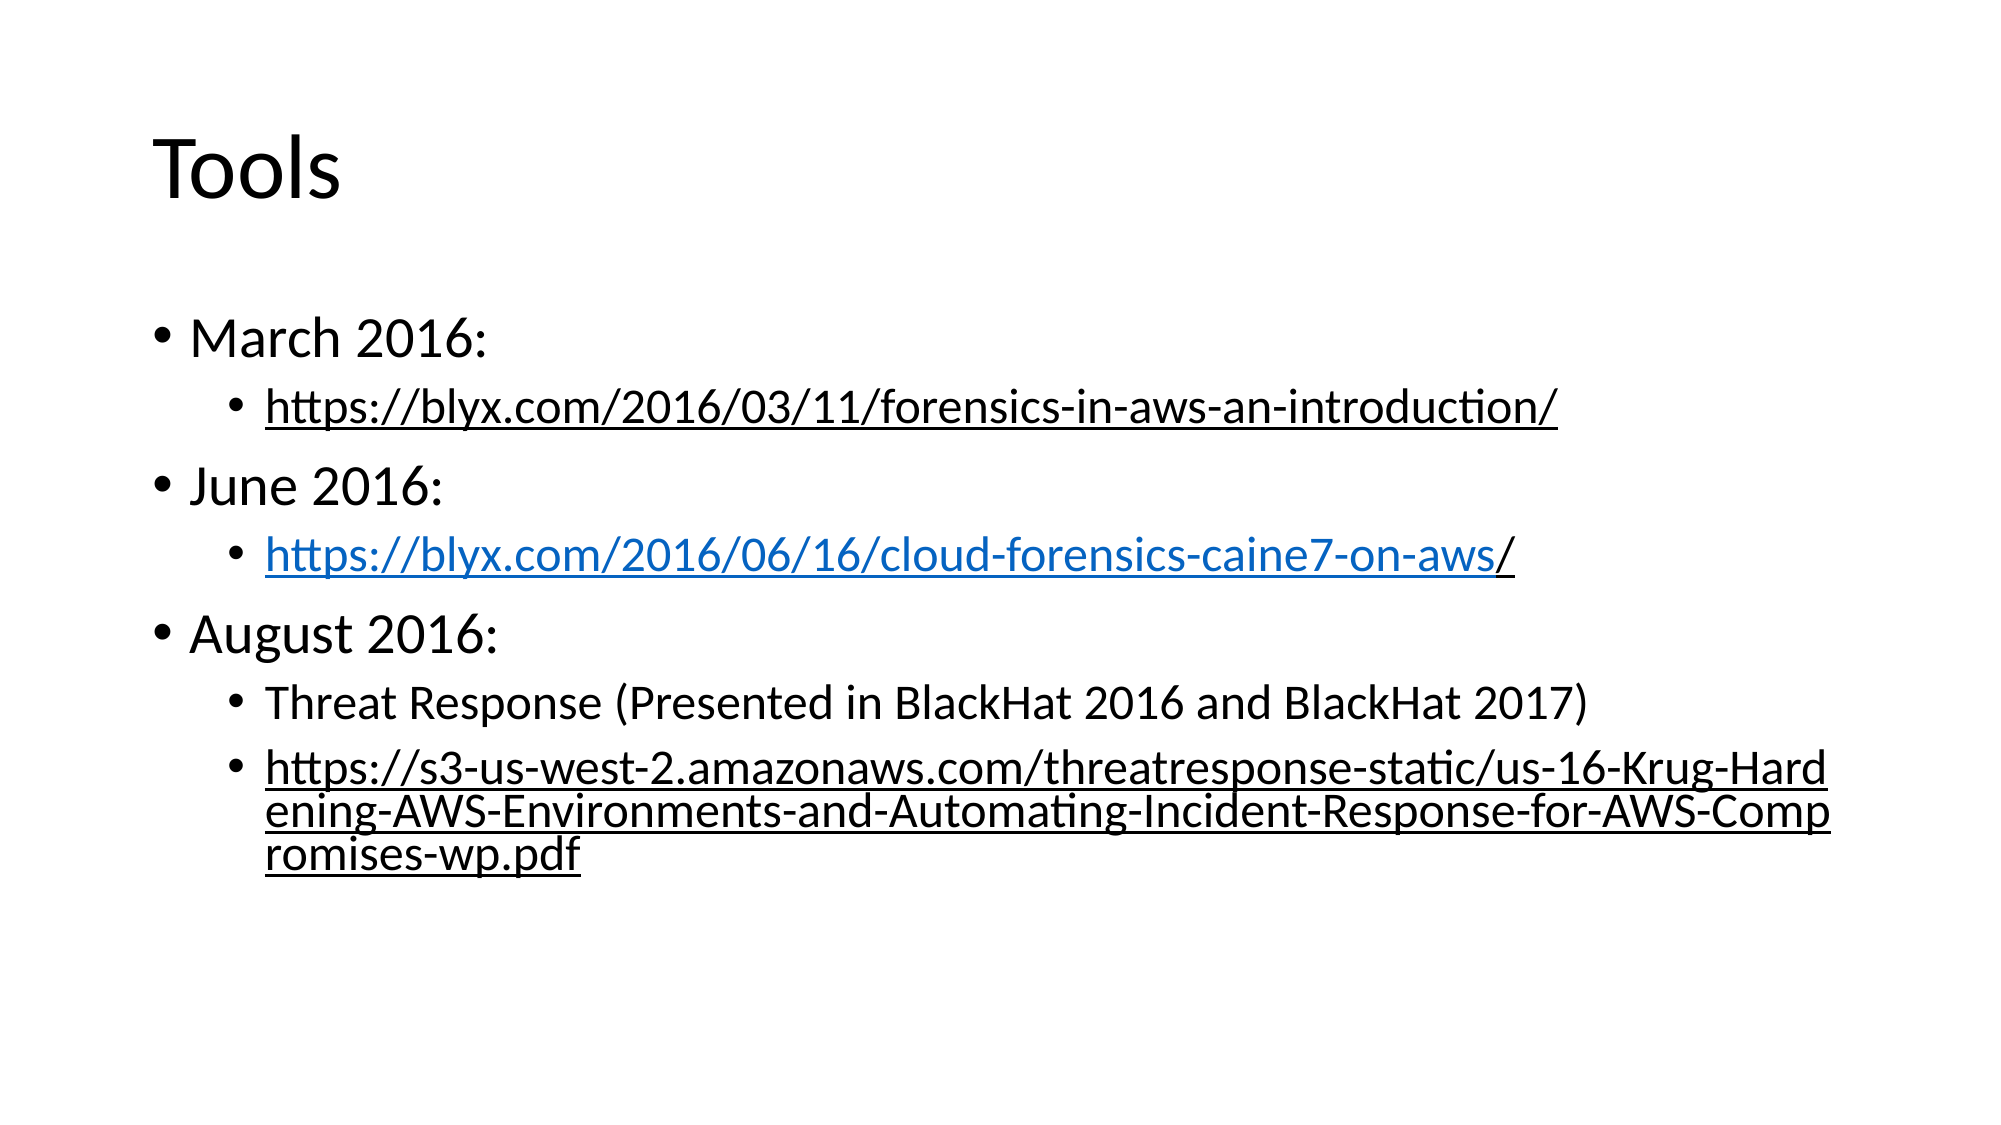

# Tools
March 2016:
https://blyx.com/2016/03/11/forensics-in-aws-an-introduction/
June 2016:
https://blyx.com/2016/06/16/cloud-forensics-caine7-on-aws/
August 2016:
Threat Response (Presented in BlackHat 2016 and BlackHat 2017)
https://s3-us-west-2.amazonaws.com/threatresponse-static/us-16-Krug-Hardening-AWS-Environments-and-Automating-Incident-Response-for-AWS-Compromises-wp.pdf